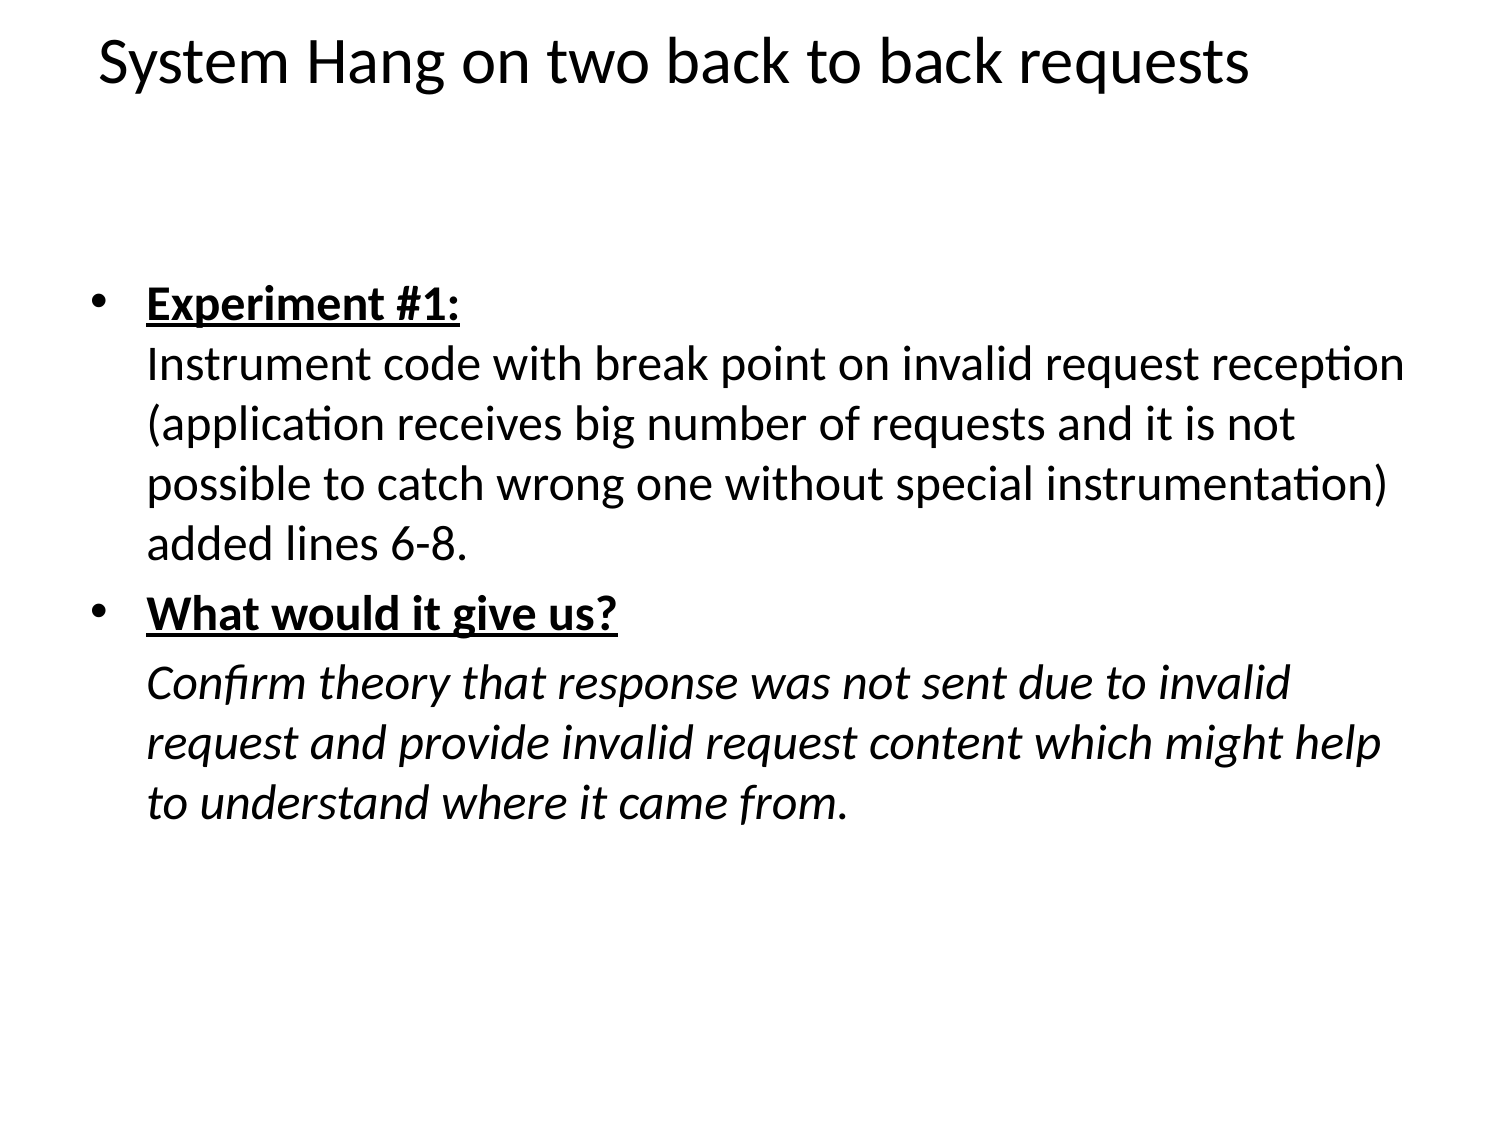

# System Hang on two back to back requests
Experiment #1:
Instrument code with break point on invalid request reception (application receives big number of requests and it is not possible to catch wrong one without special instrumentation) added lines 6-8.
What would it give us?
	Confirm theory that response was not sent due to invalid request and provide invalid request content which might help to understand where it came from.